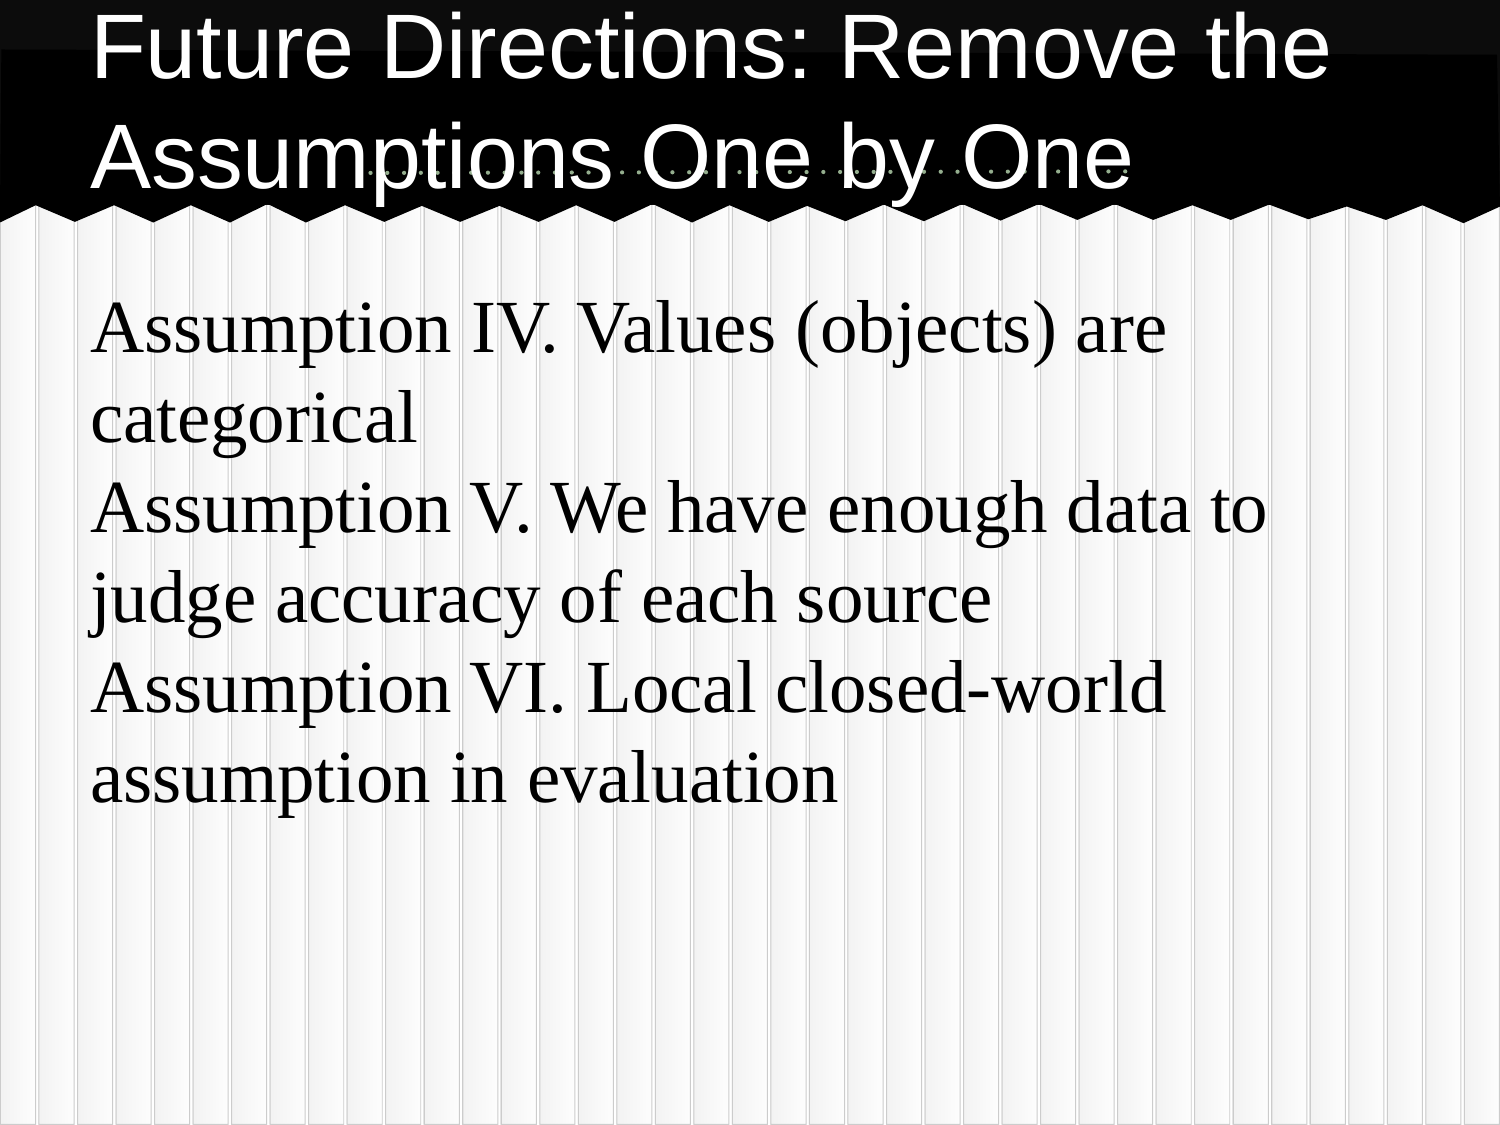

# Future Directions: Remove the Assumptions One by One
Assumption IV. Values (objects) are categorical
Assumption V. We have enough data to judge accuracy of each source
Assumption VI. Local closed-world assumption in evaluation